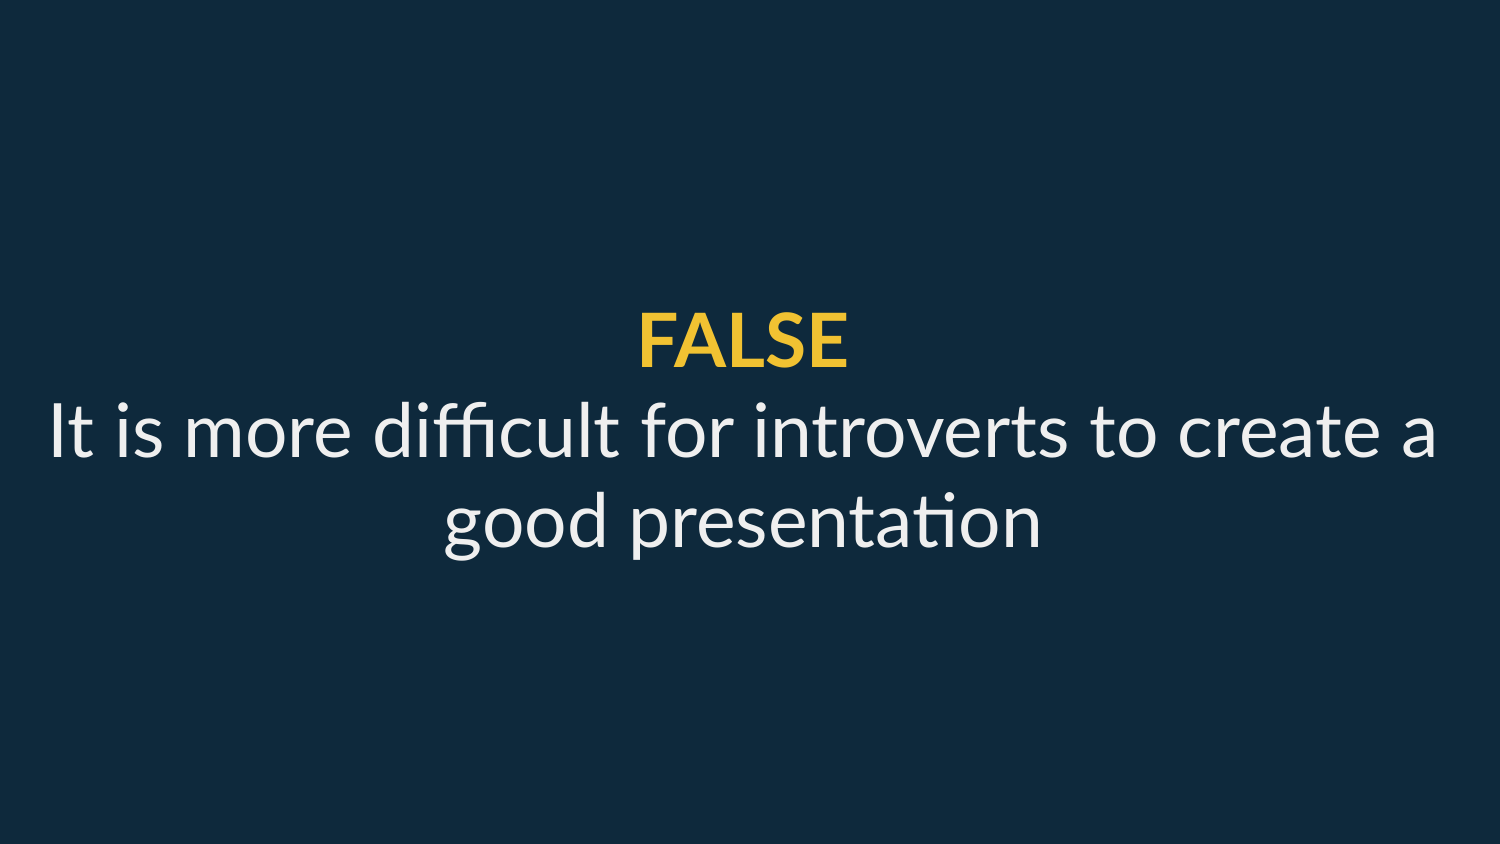

FALSE
It is more difficult for introverts to create a good presentation